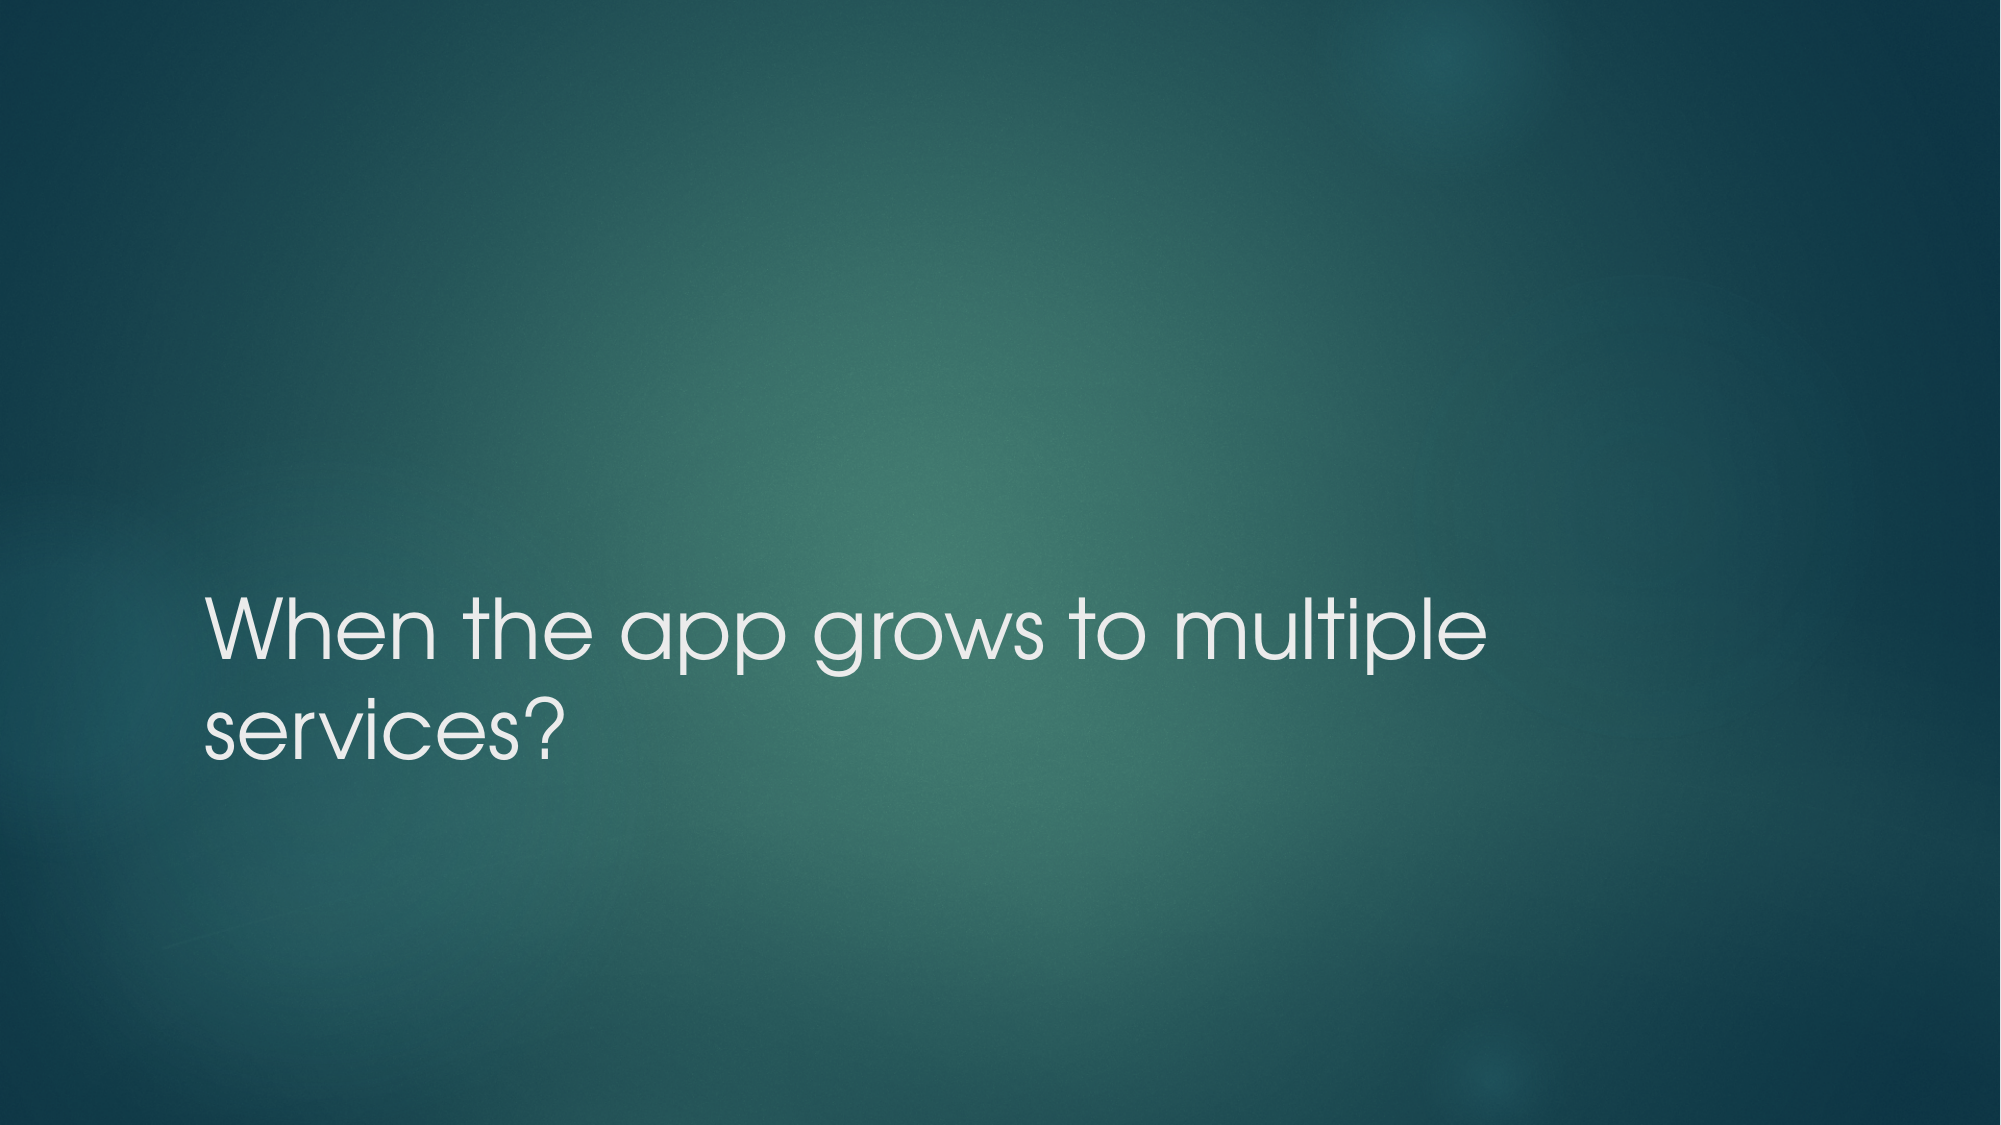

# When the app grows to multiple services?